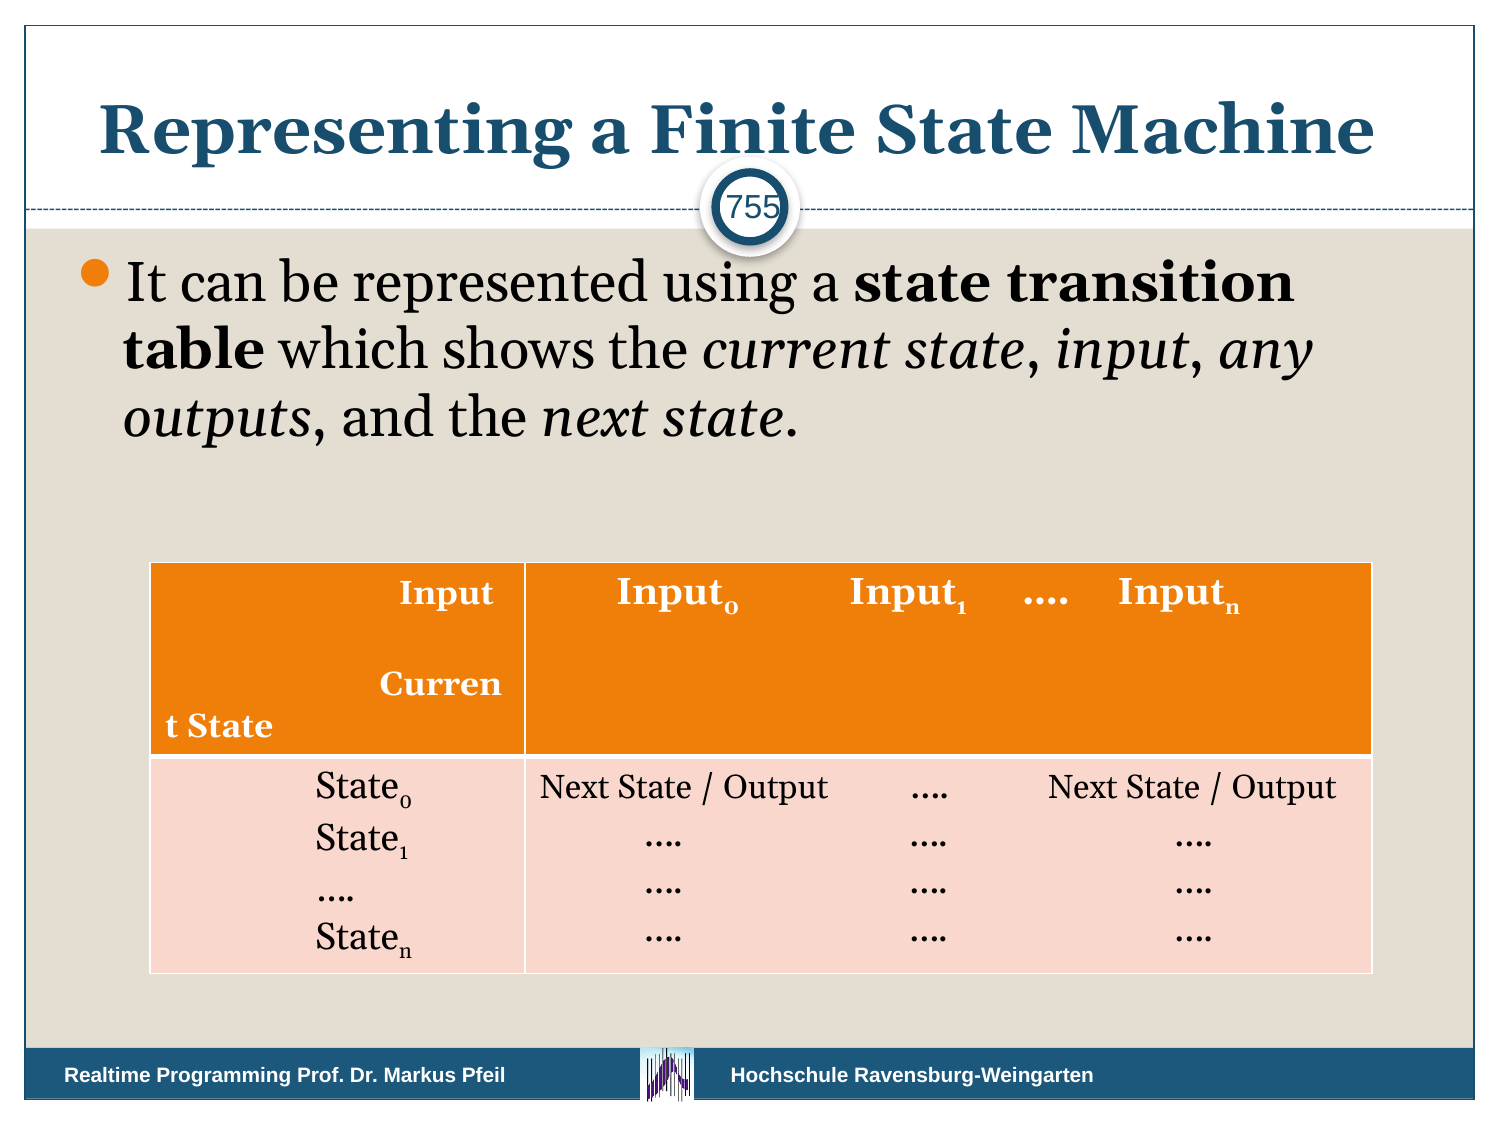

# Representing a Finite State Machine
755
It can be represented using a state transition table which shows the current state, input, any outputs, and the next state.

| Input Current State | Input0 Input1 …. Inputn |
| --- | --- |
| State0 State1 …. Staten | Next State / Output …. Next State / Output …. …. …. …. …. …. …. …. …. |
Realtime Programming Prof. Dr. Markus Pfeil